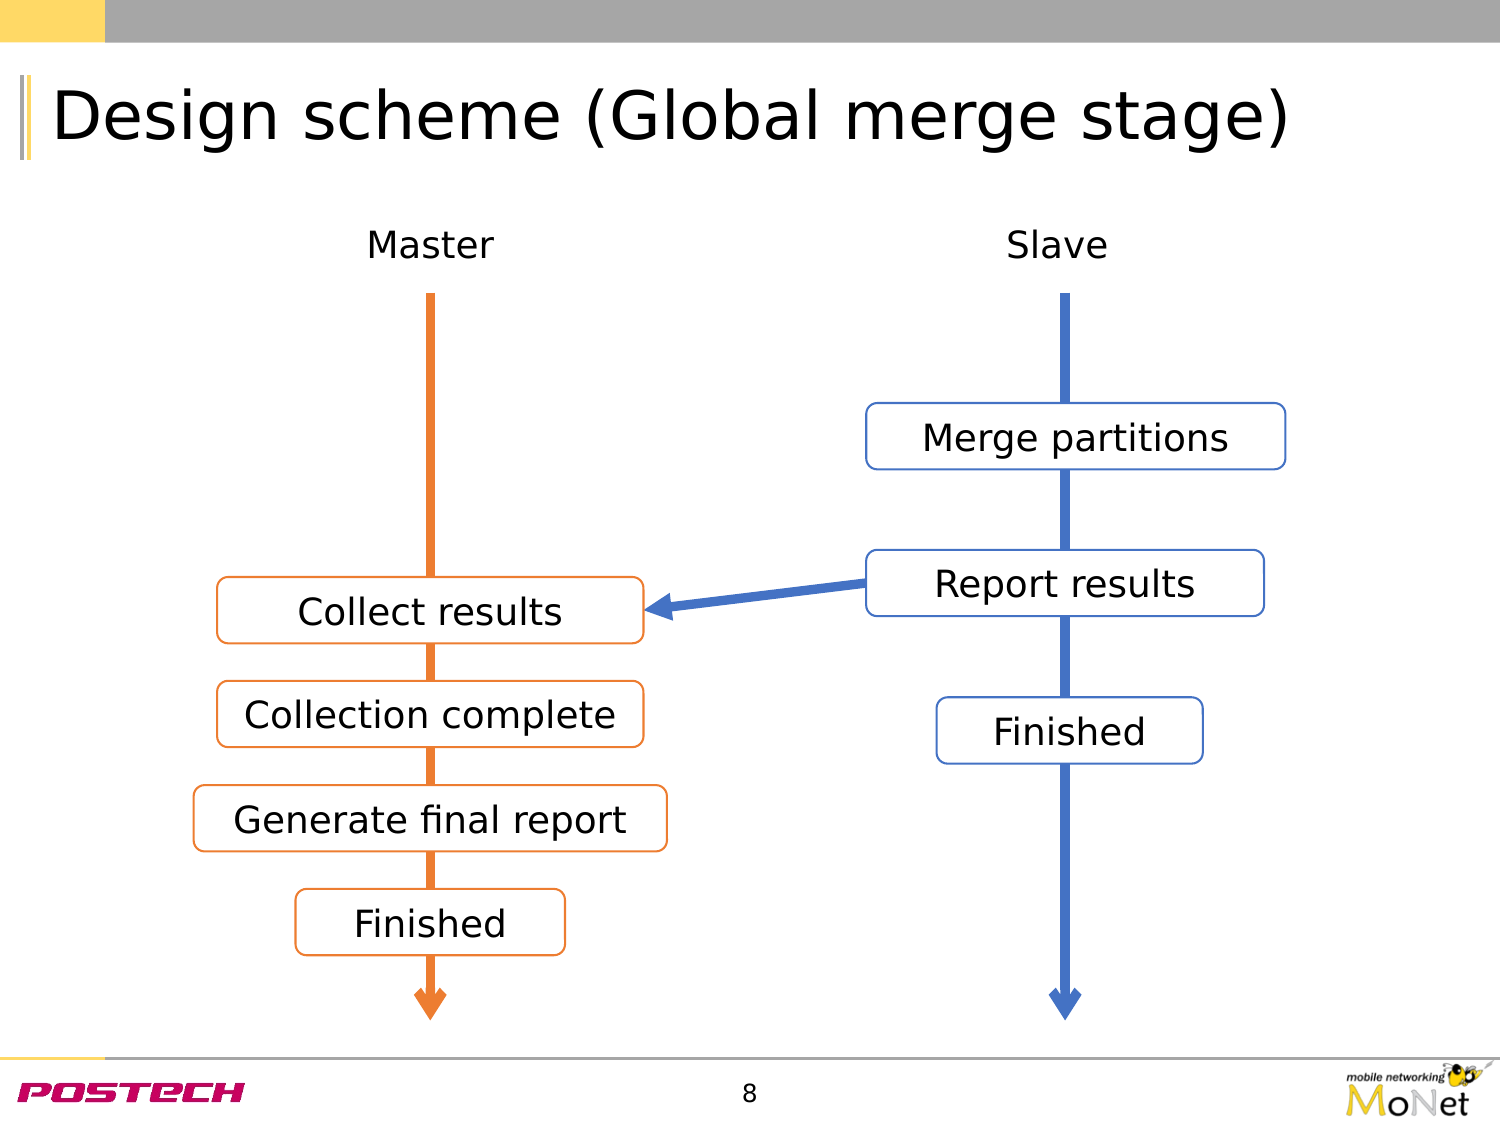

# Design scheme (Global merge stage)
Master
Slave
Merge partitions
Report results
Collect results
Collection complete
Finished
Generate final report
Finished